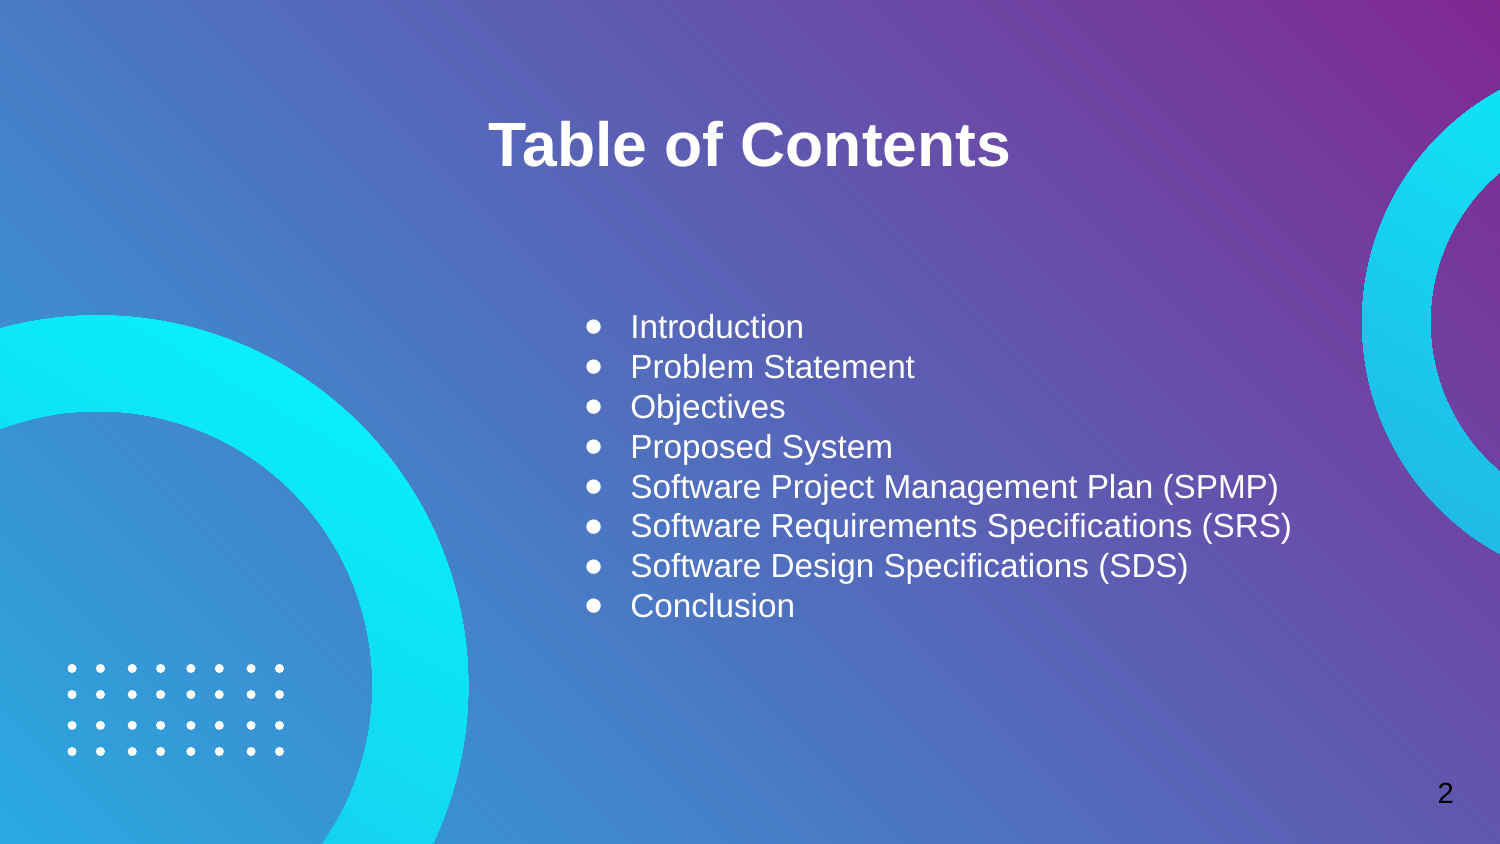

# Table of Contents
Introduction
Problem Statement
Objectives
Proposed System
Software Project Management Plan (SPMP)
Software Requirements Specifications (SRS)
Software Design Specifications (SDS)
Conclusion

2